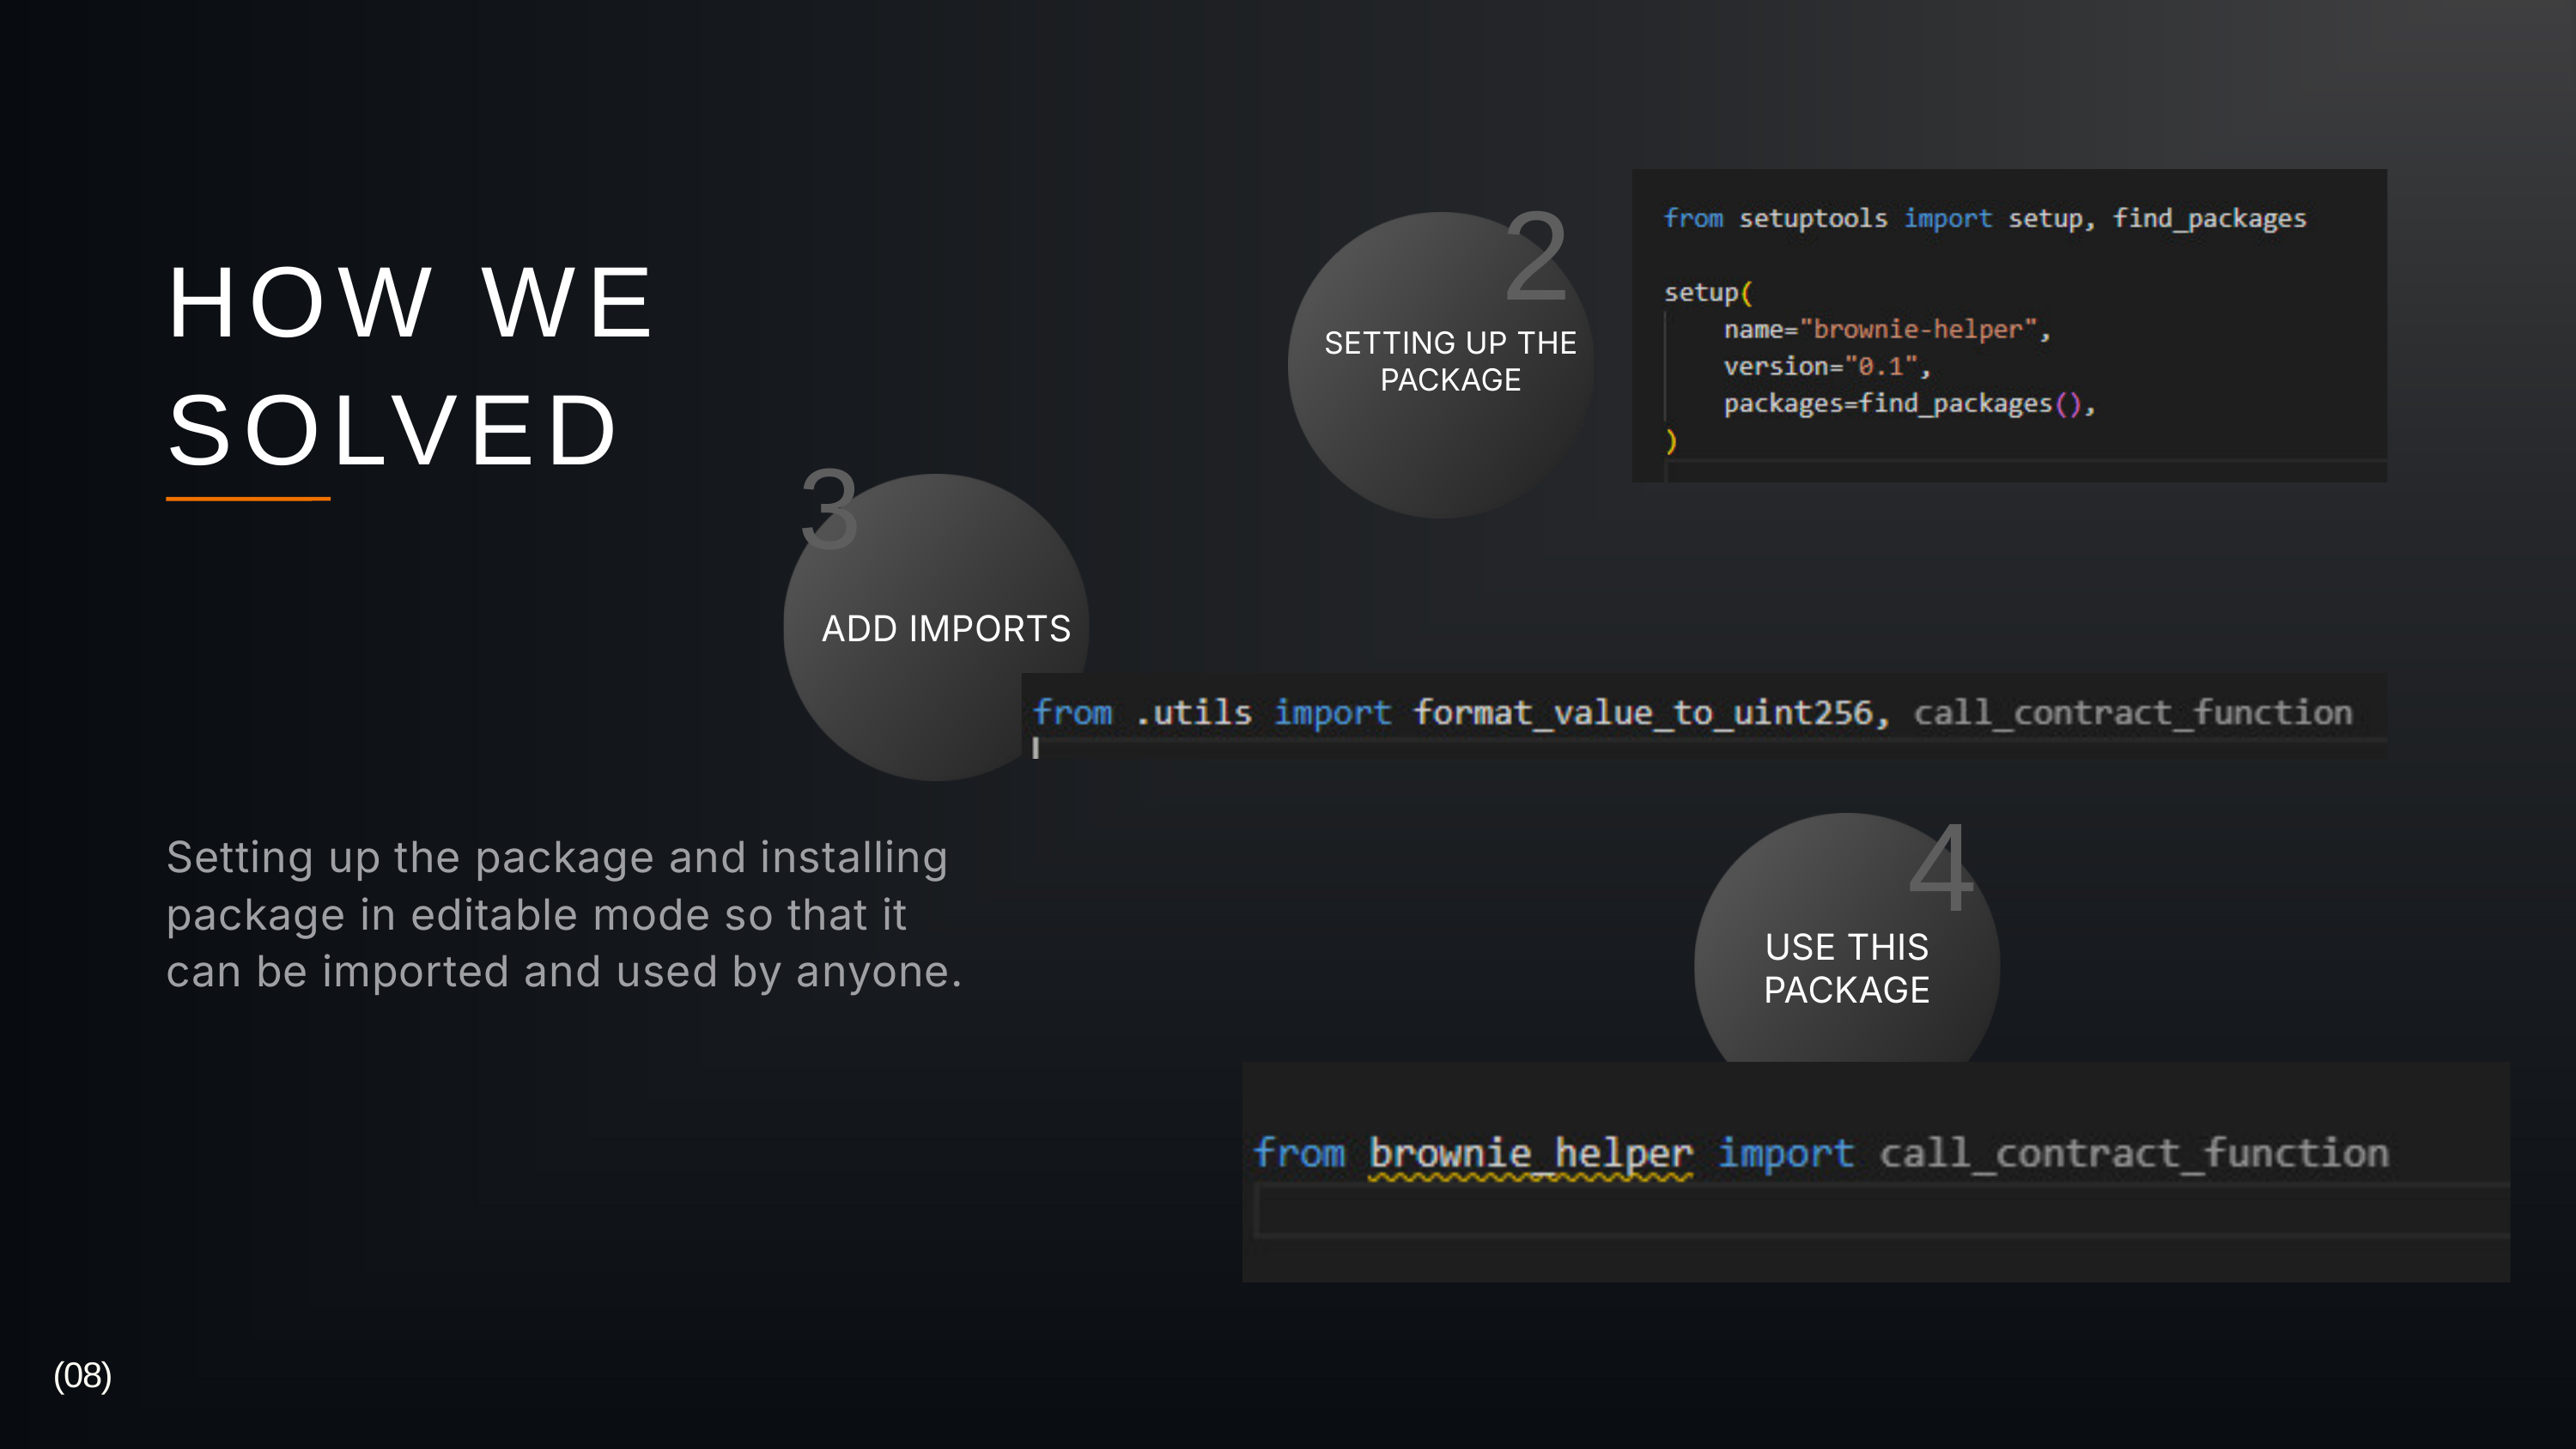

2

HOW WE SOLVED
SETTING UP THE PACKAGE
3

ADD IMPORTS

4

Setting up the package and installing package in editable mode so that it can be imported and used by anyone.
USE THIS PACKAGE

(08)